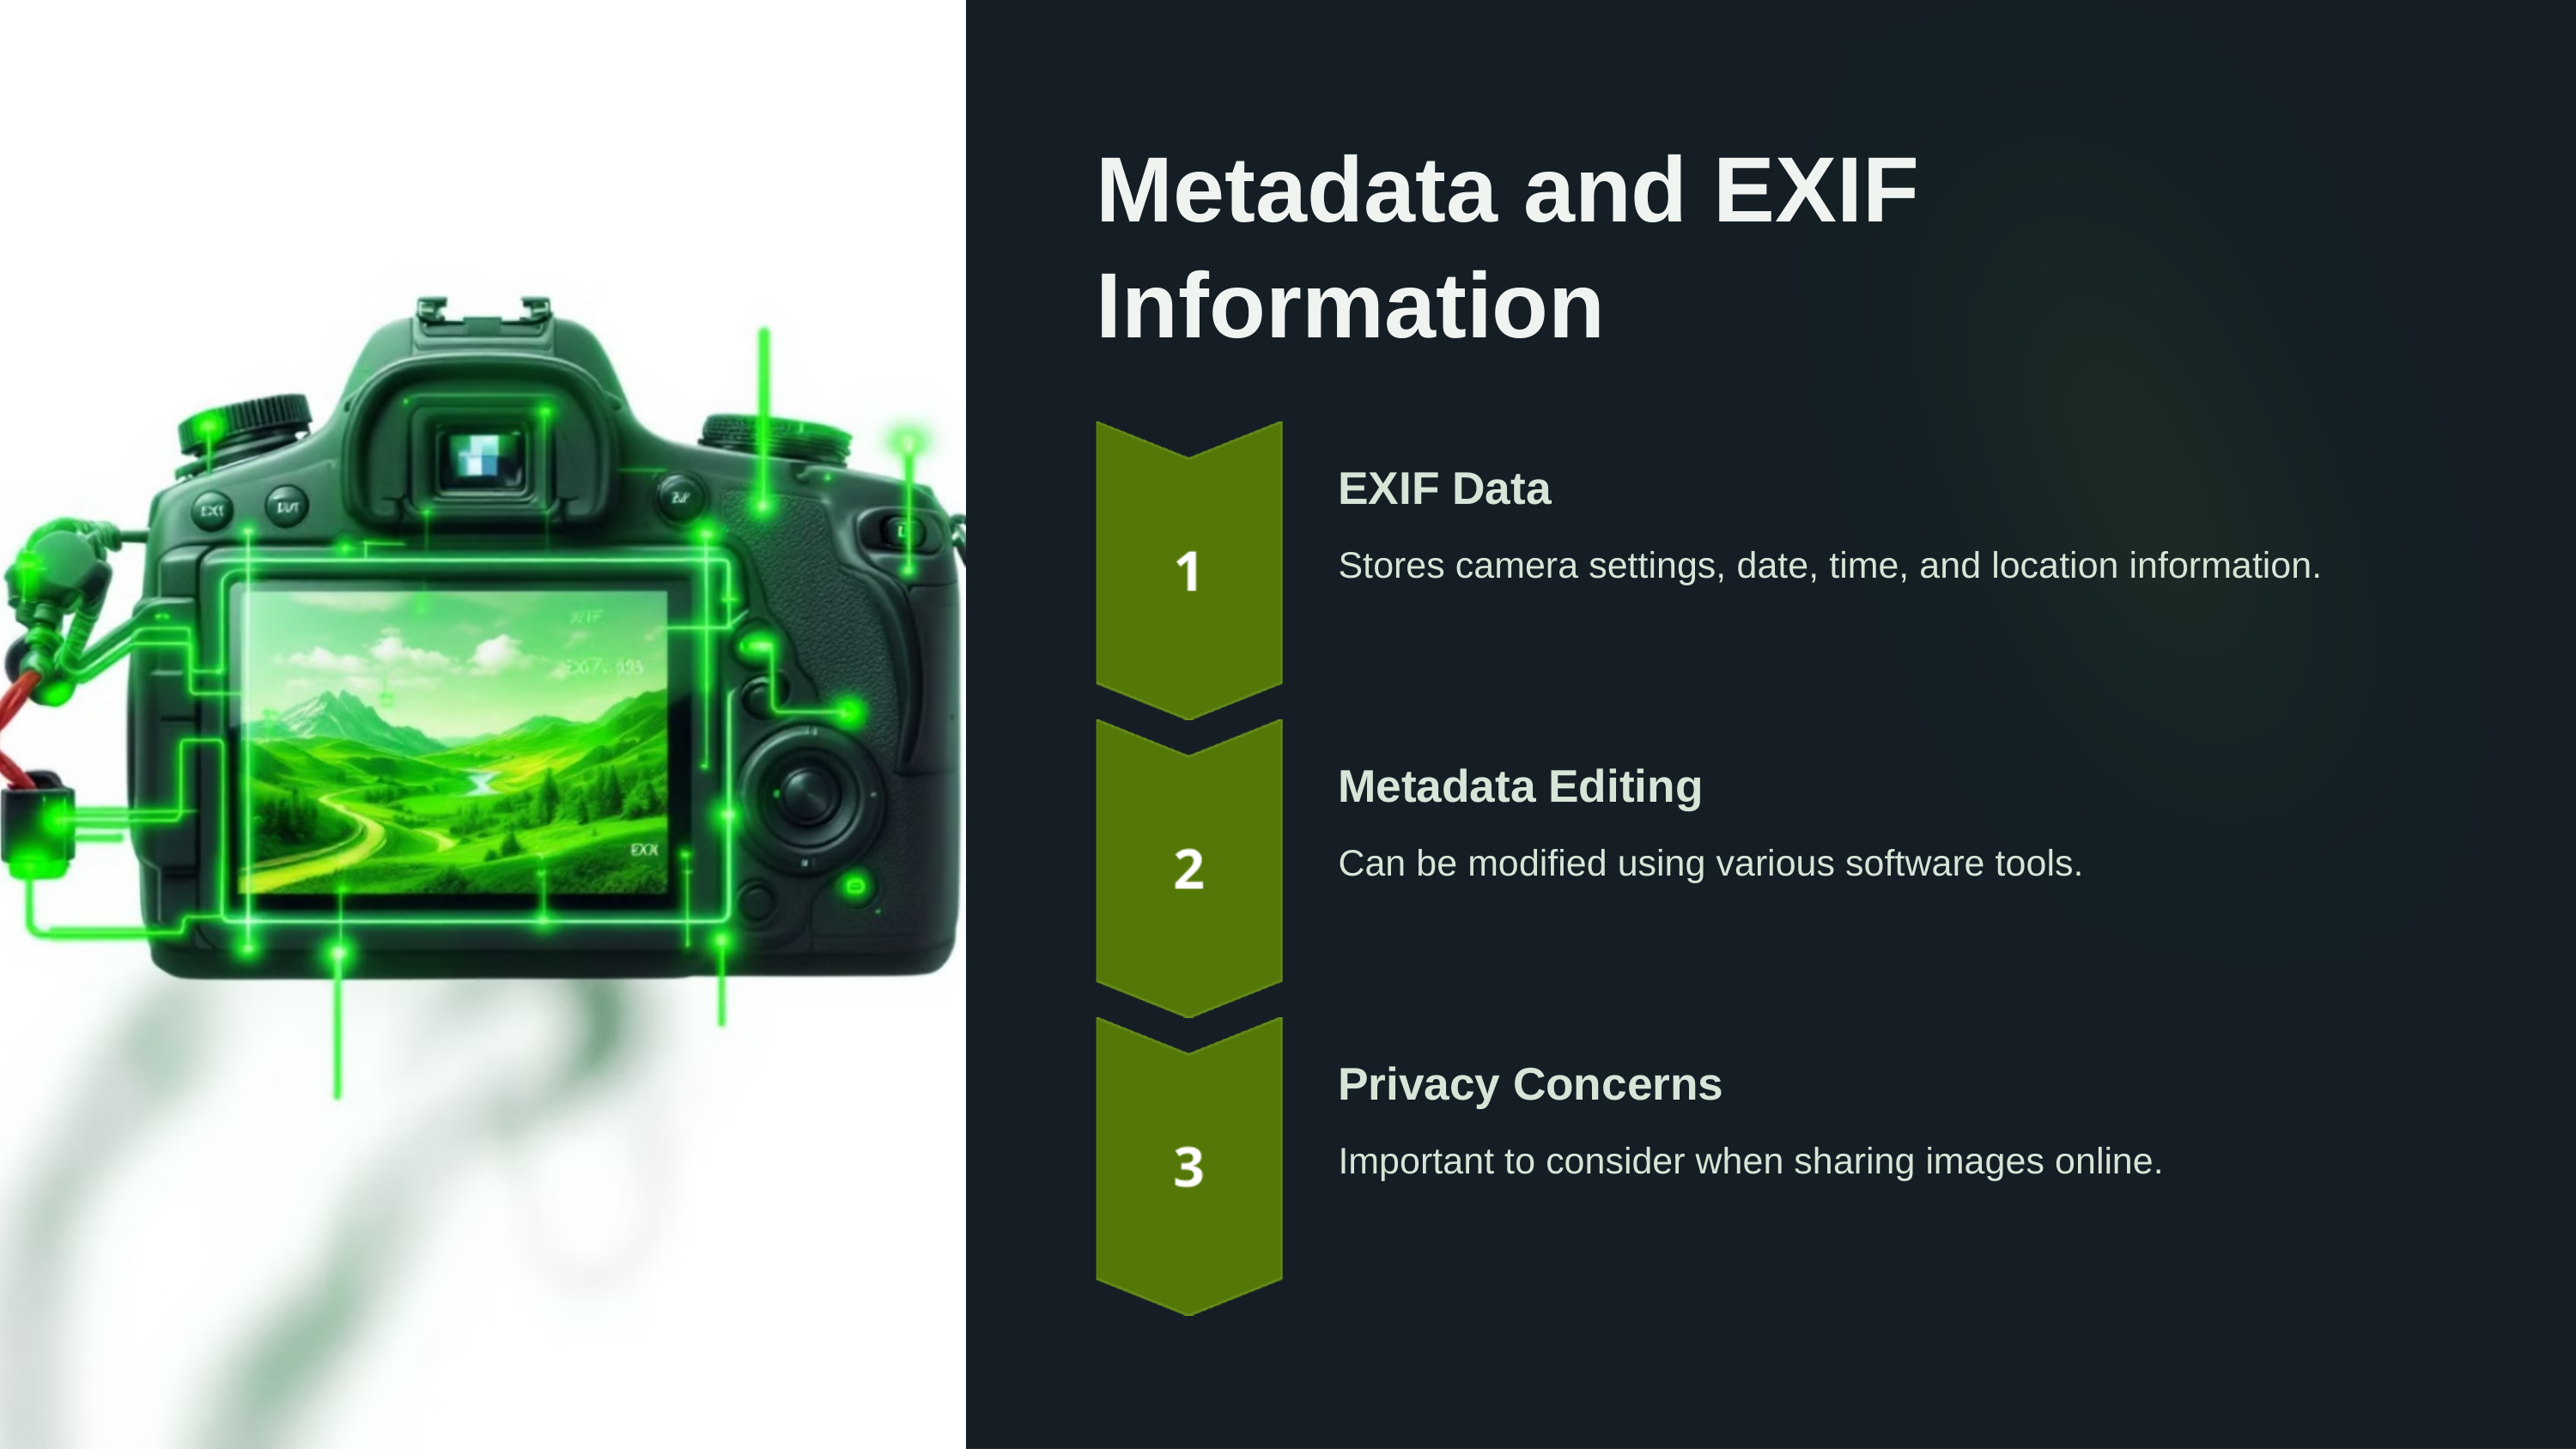

Metadata and EXIF Information

EXIF Data
Stores camera settings, date, time, and location information.

Metadata Editing
Can be modified using various software tools.

Privacy Concerns
Important to consider when sharing images online.